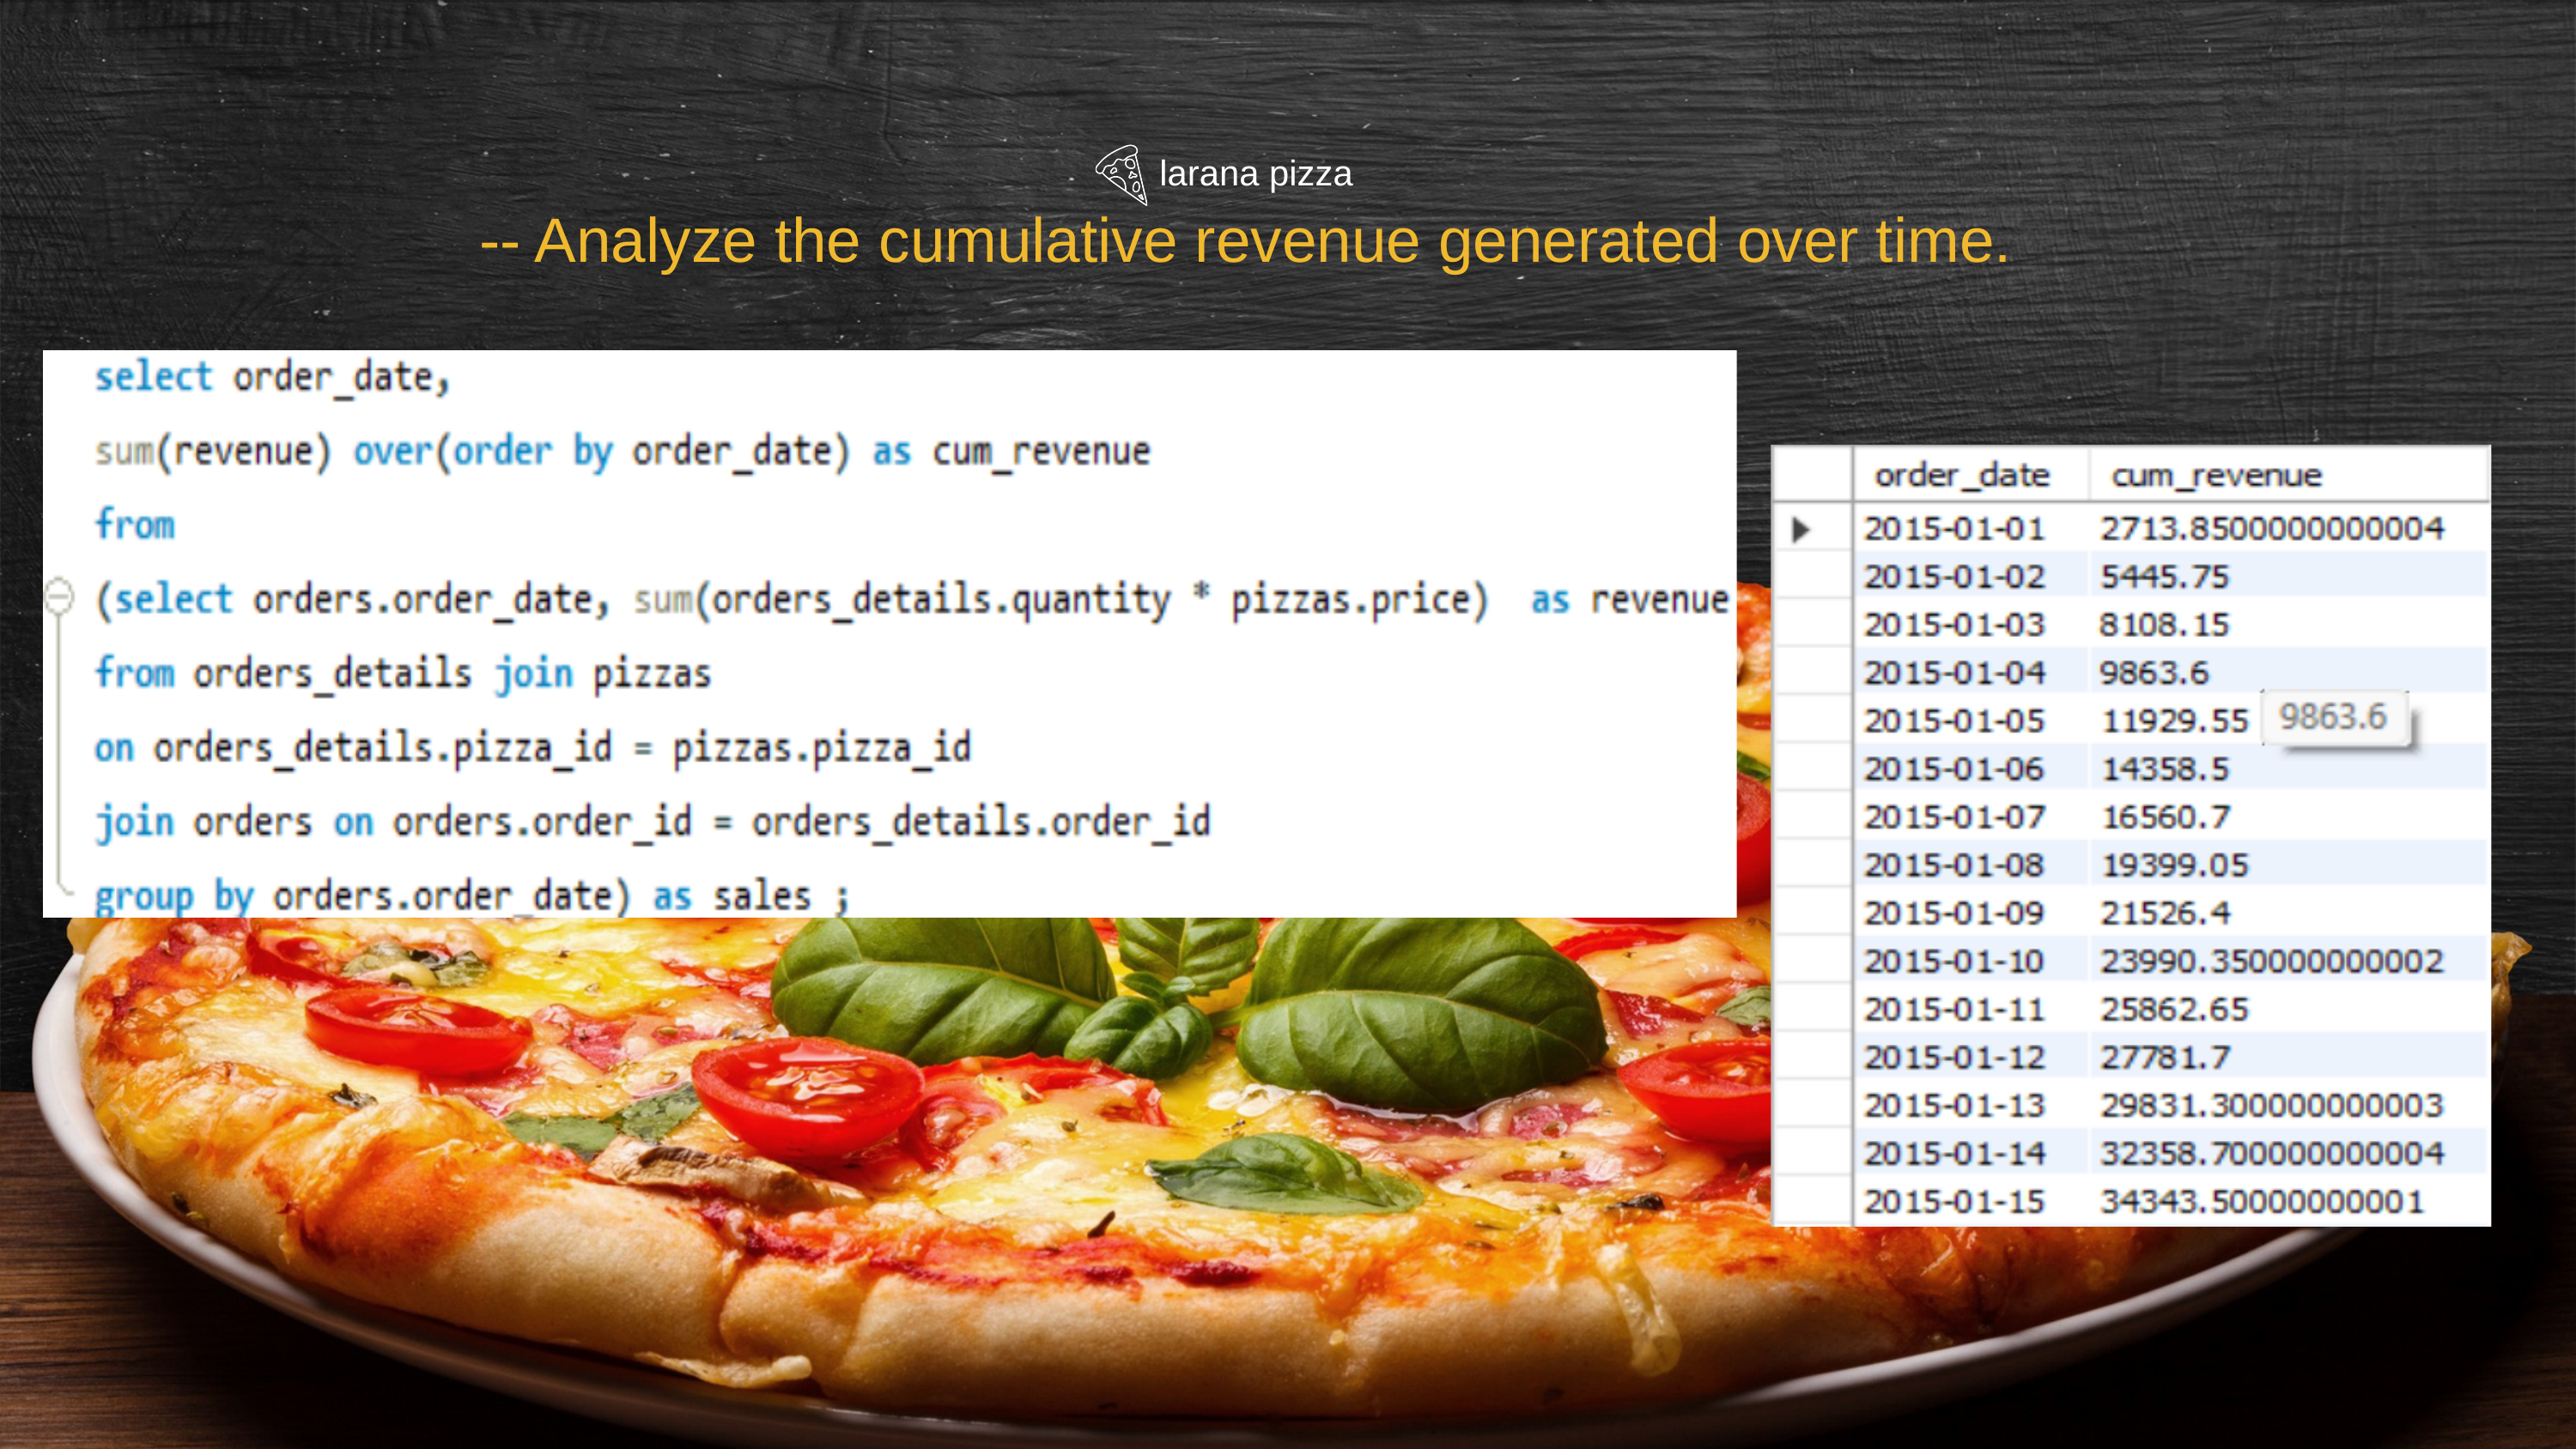

larana pizza
-- Analyze the cumulative revenue generated over time.